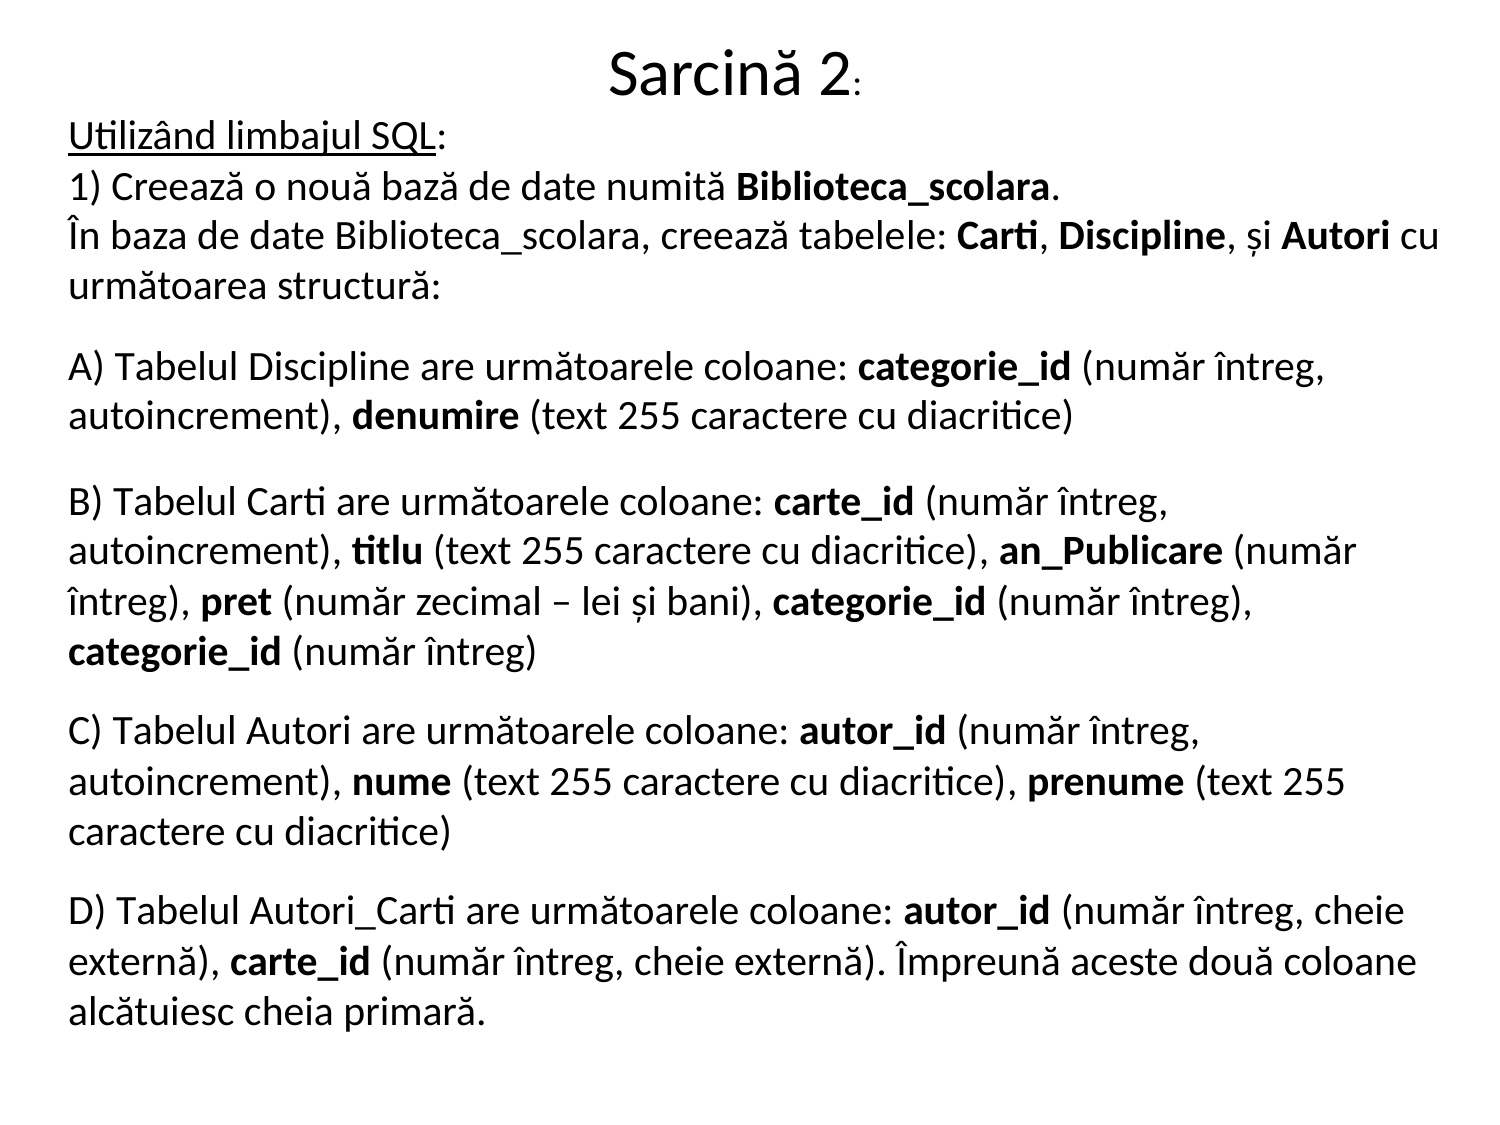

# Sarcină 2: Utilizând limbajul SQL: 1) Creează o nouă bază de date numită Biblioteca_scolara. În baza de date Biblioteca_scolara, creează tabelele: Carti, Discipline, și Autori cu următoarea structură: A) Tabelul Discipline are următoarele coloane: categorie_id (număr întreg, autoincrement), denumire (text 255 caractere cu diacritice) B) Tabelul Carti are următoarele coloane: carte_id (număr întreg, autoincrement), titlu (text 255 caractere cu diacritice), an_Publicare (număr întreg), pret (număr zecimal – lei și bani), categorie_id (număr întreg), categorie_id (număr întreg) C) Tabelul Autori are următoarele coloane: autor_id (număr întreg, autoincrement), nume (text 255 caractere cu diacritice), prenume (text 255 caractere cu diacritice) D) Tabelul Autori_Carti are următoarele coloane: autor_id (număr întreg, cheie externă), carte_id (număr întreg, cheie externă). Împreună aceste două coloane alcătuiesc cheia primară.